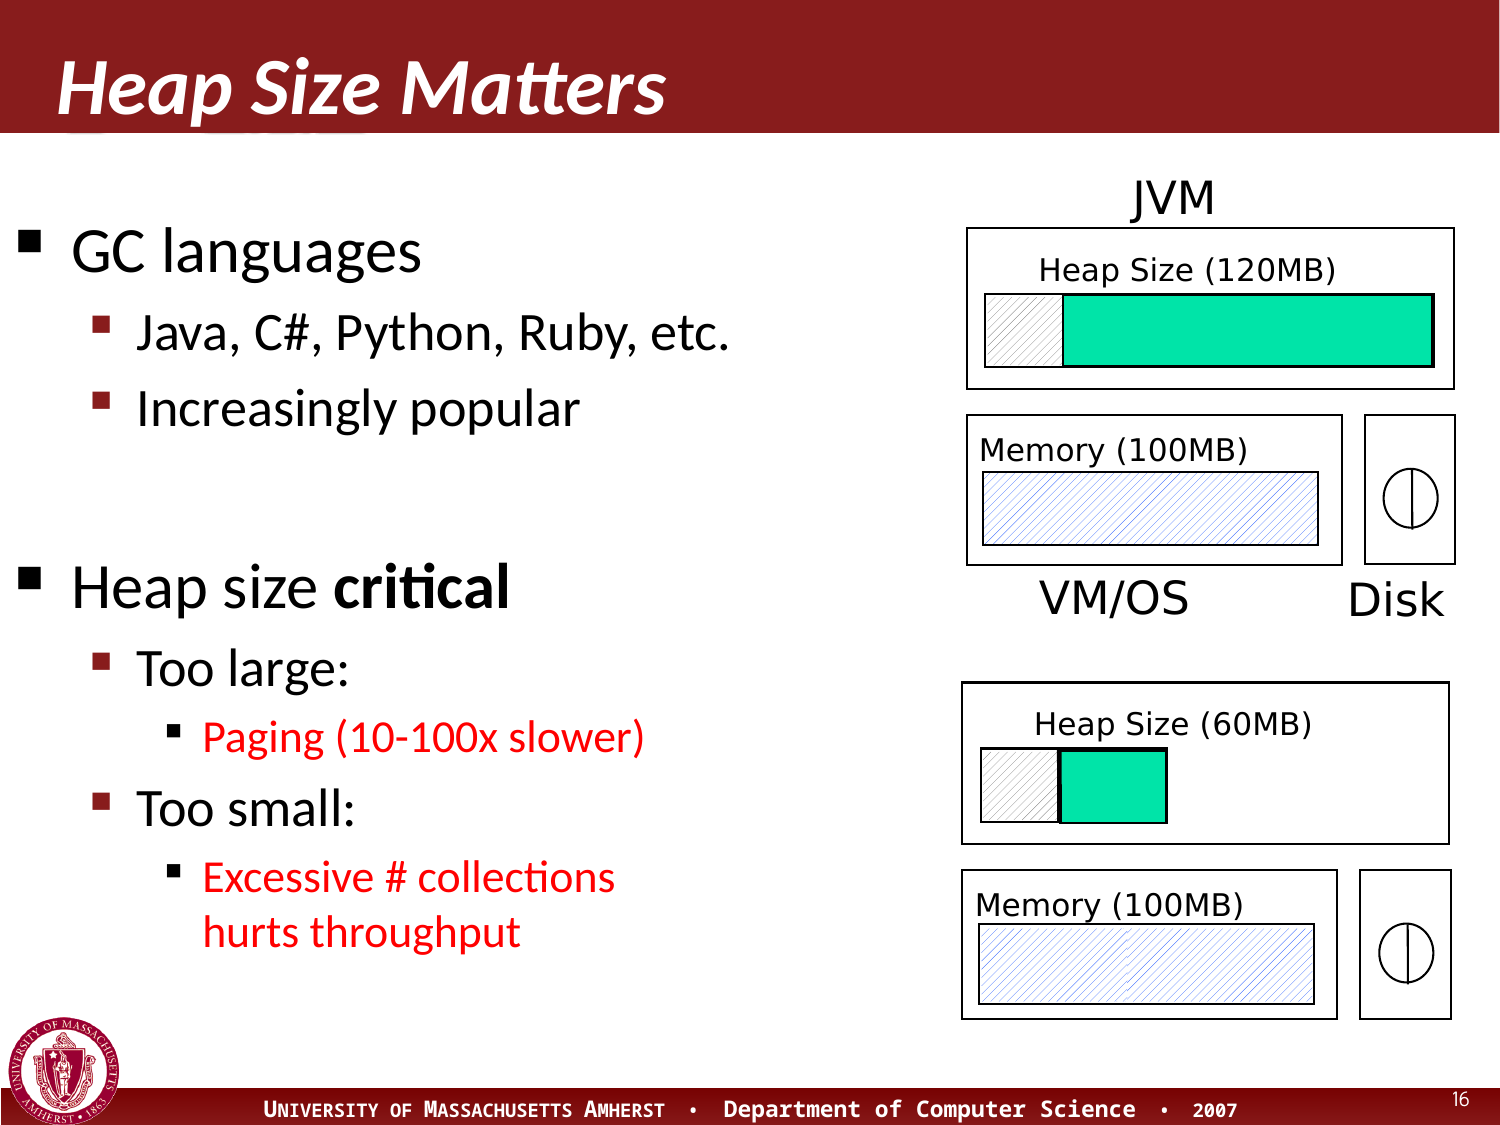

# Heap Size Matters

GC languages
Java, C#, Python, Ruby, etc.
Increasingly popular

Heap size critical
Too large:
Paging (10-100x slower)
Too small:
Excessive # collections
hurts throughput

JVM

Heap Size (120MB)

Memory (100MB)

VM/OS
Disk

Heap Size (60MB)

Memory (100MB)

16